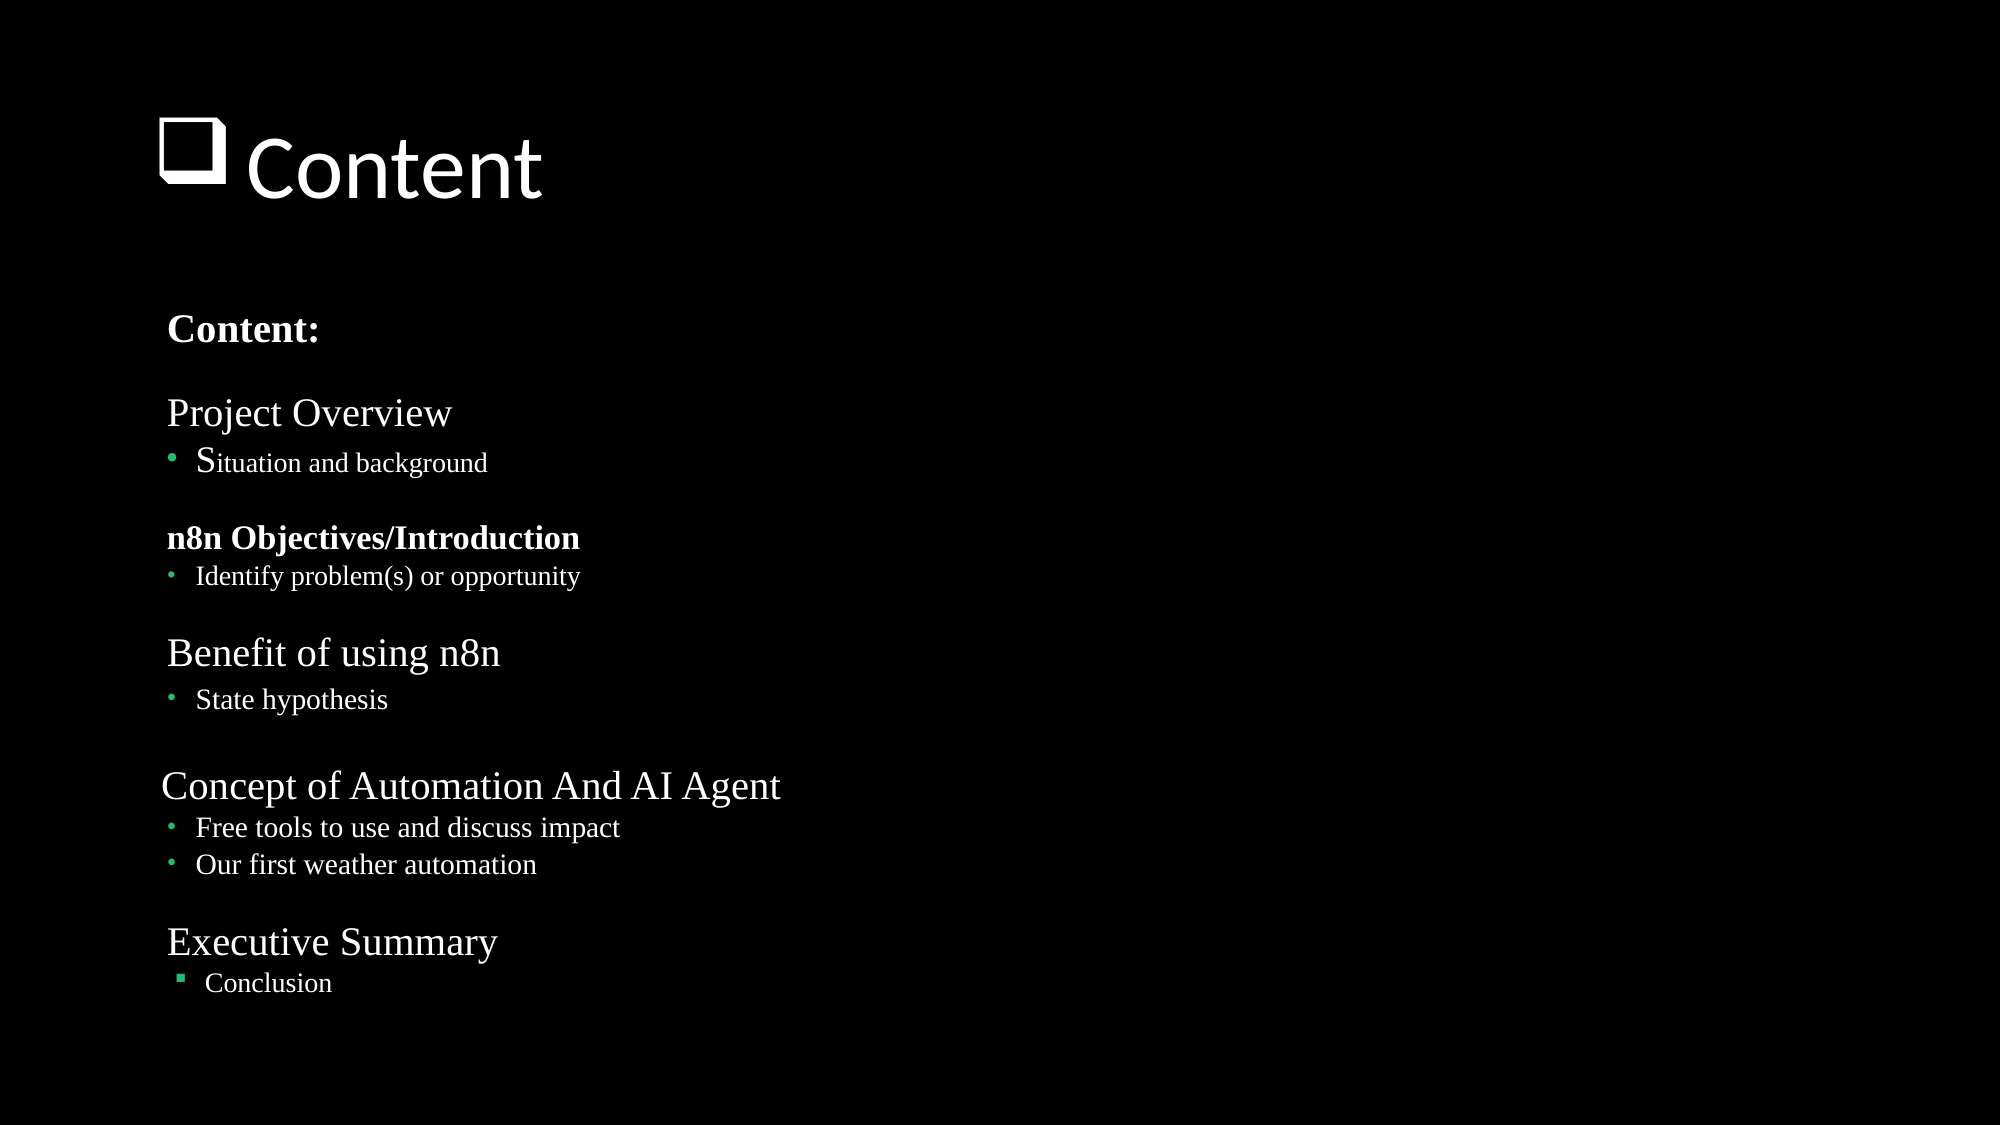

# Content
Content:

Project Overview
Situation and background

n8n Objectives/Introduction
Identify problem(s) or opportunity

Benefit of using n8n
State hypothesis

 Concept of Automation And AI Agent
Free tools to use and discuss impact
Our first weather automation

Executive Summary
Conclusion